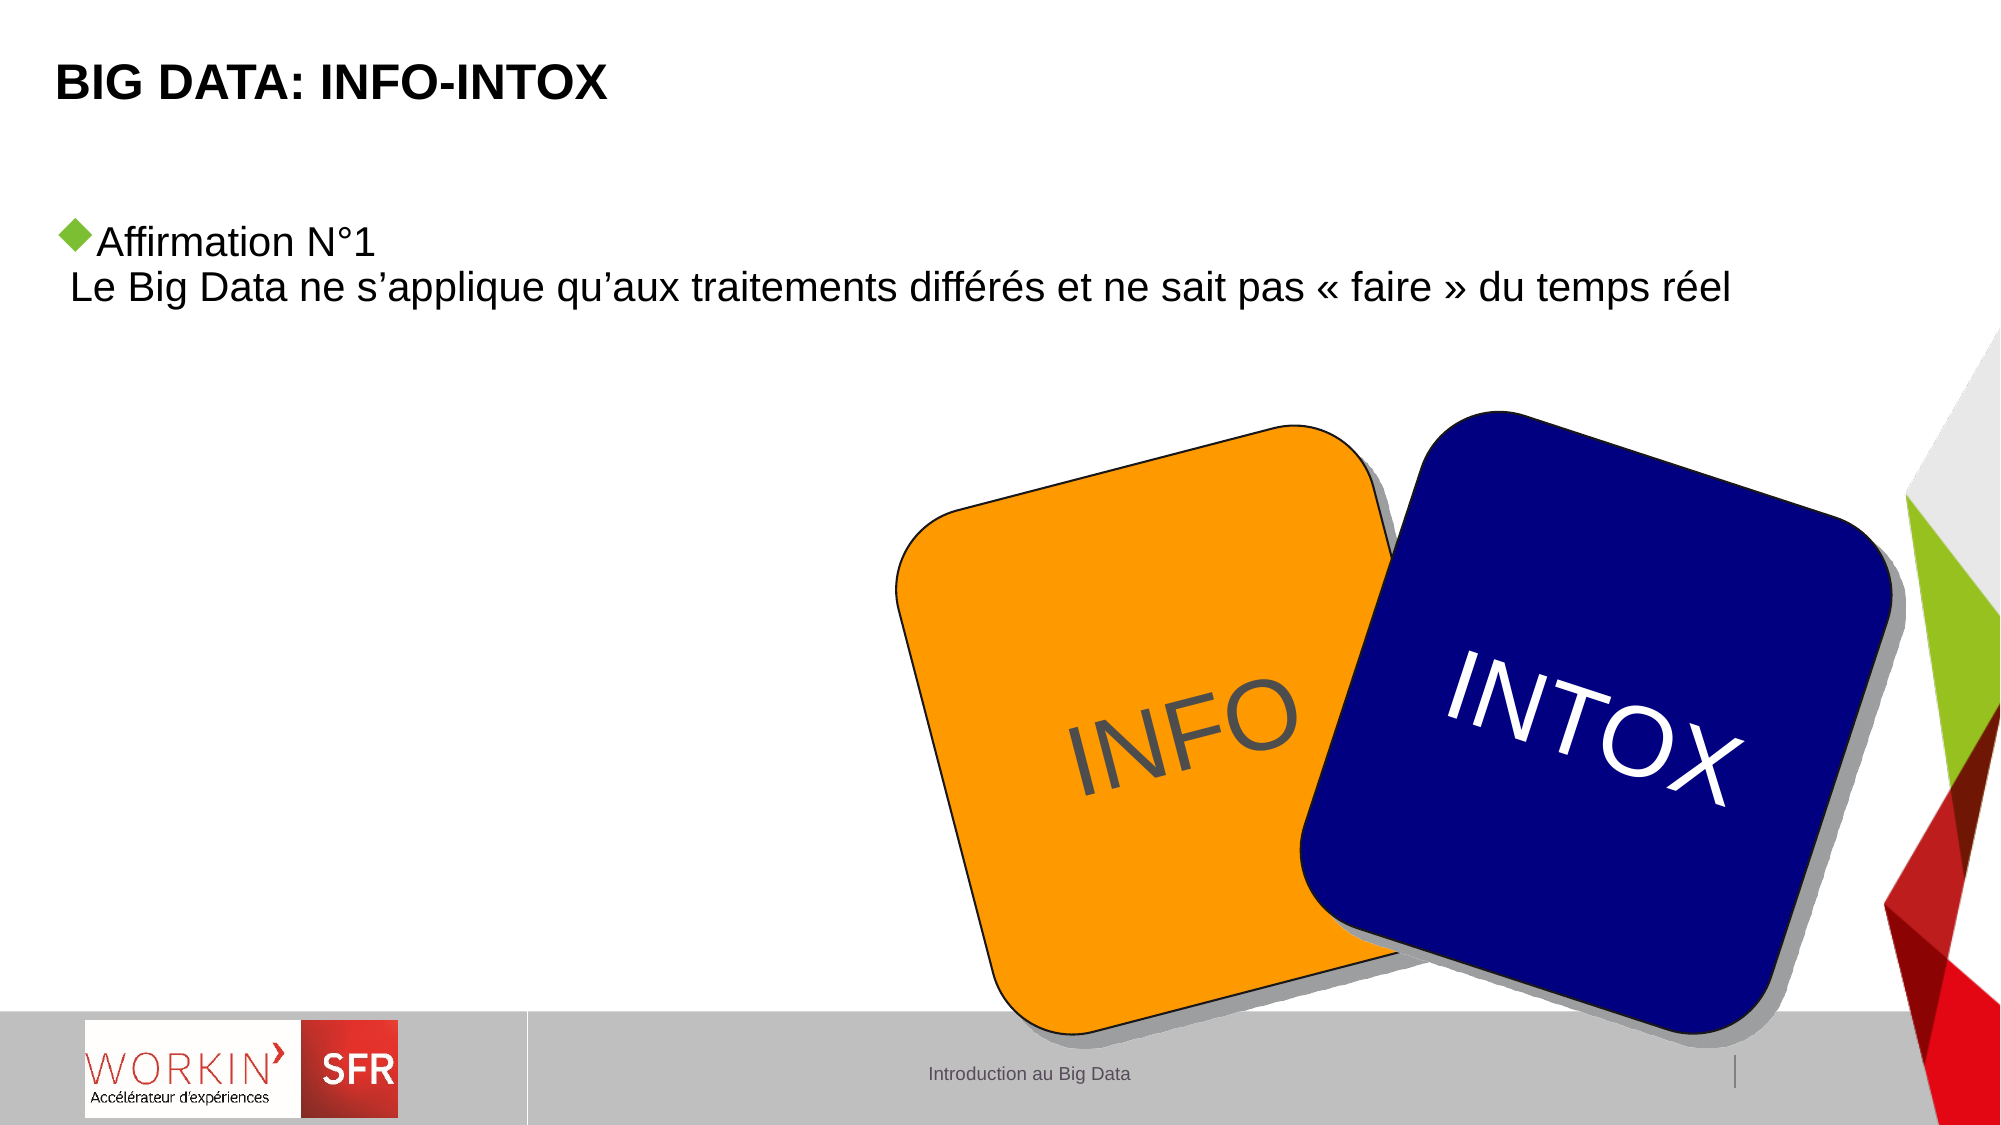

BIG DATA: INFO-INTOX
Affirmation N°1
Le Big Data ne s’applique qu’aux traitements différés et ne sait pas « faire » du temps réel

INTOX
INFO